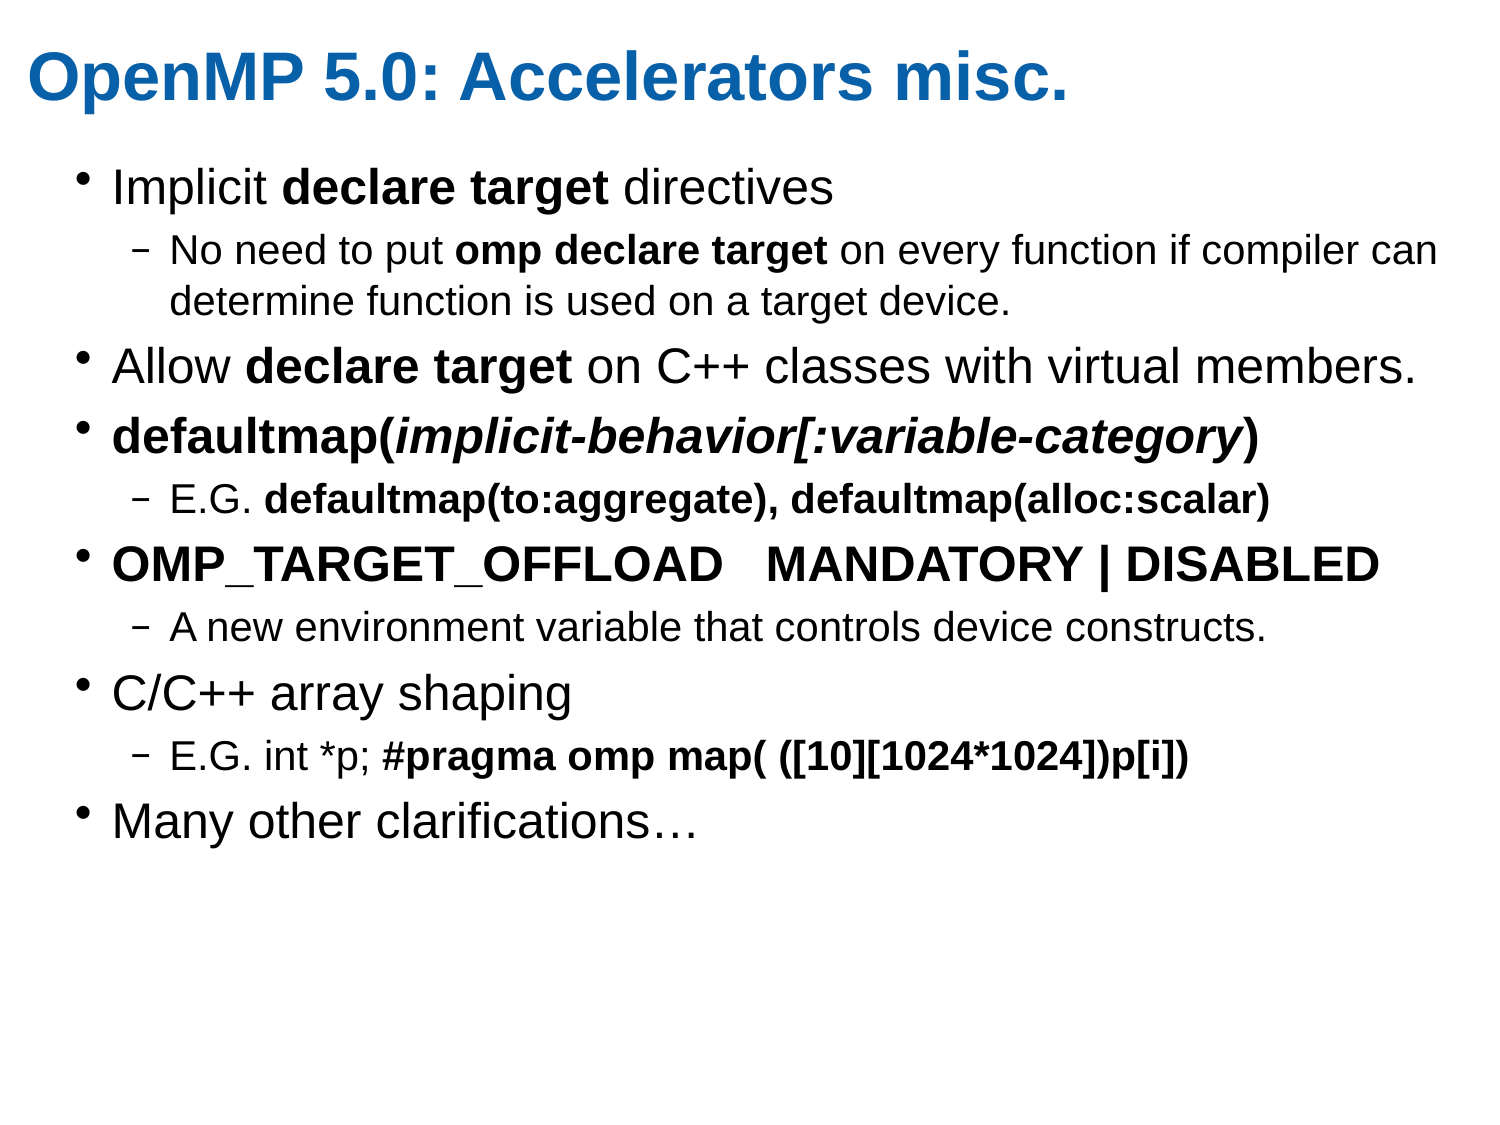

# OpenMP 5.0: Accelerators misc.
Implicit declare target directives
No need to put omp declare target on every function if compiler can determine function is used on a target device.
Allow declare target on C++ classes with virtual members.
defaultmap(implicit-behavior[:variable-category)
E.G. defaultmap(to:aggregate), defaultmap(alloc:scalar)
OMP_TARGET_OFFLOAD   MANDATORY | DISABLED
A new environment variable that controls device constructs.
C/C++ array shaping
E.G. int *p; #pragma omp map( ([10][1024*1024])p[i])
Many other clarifications…